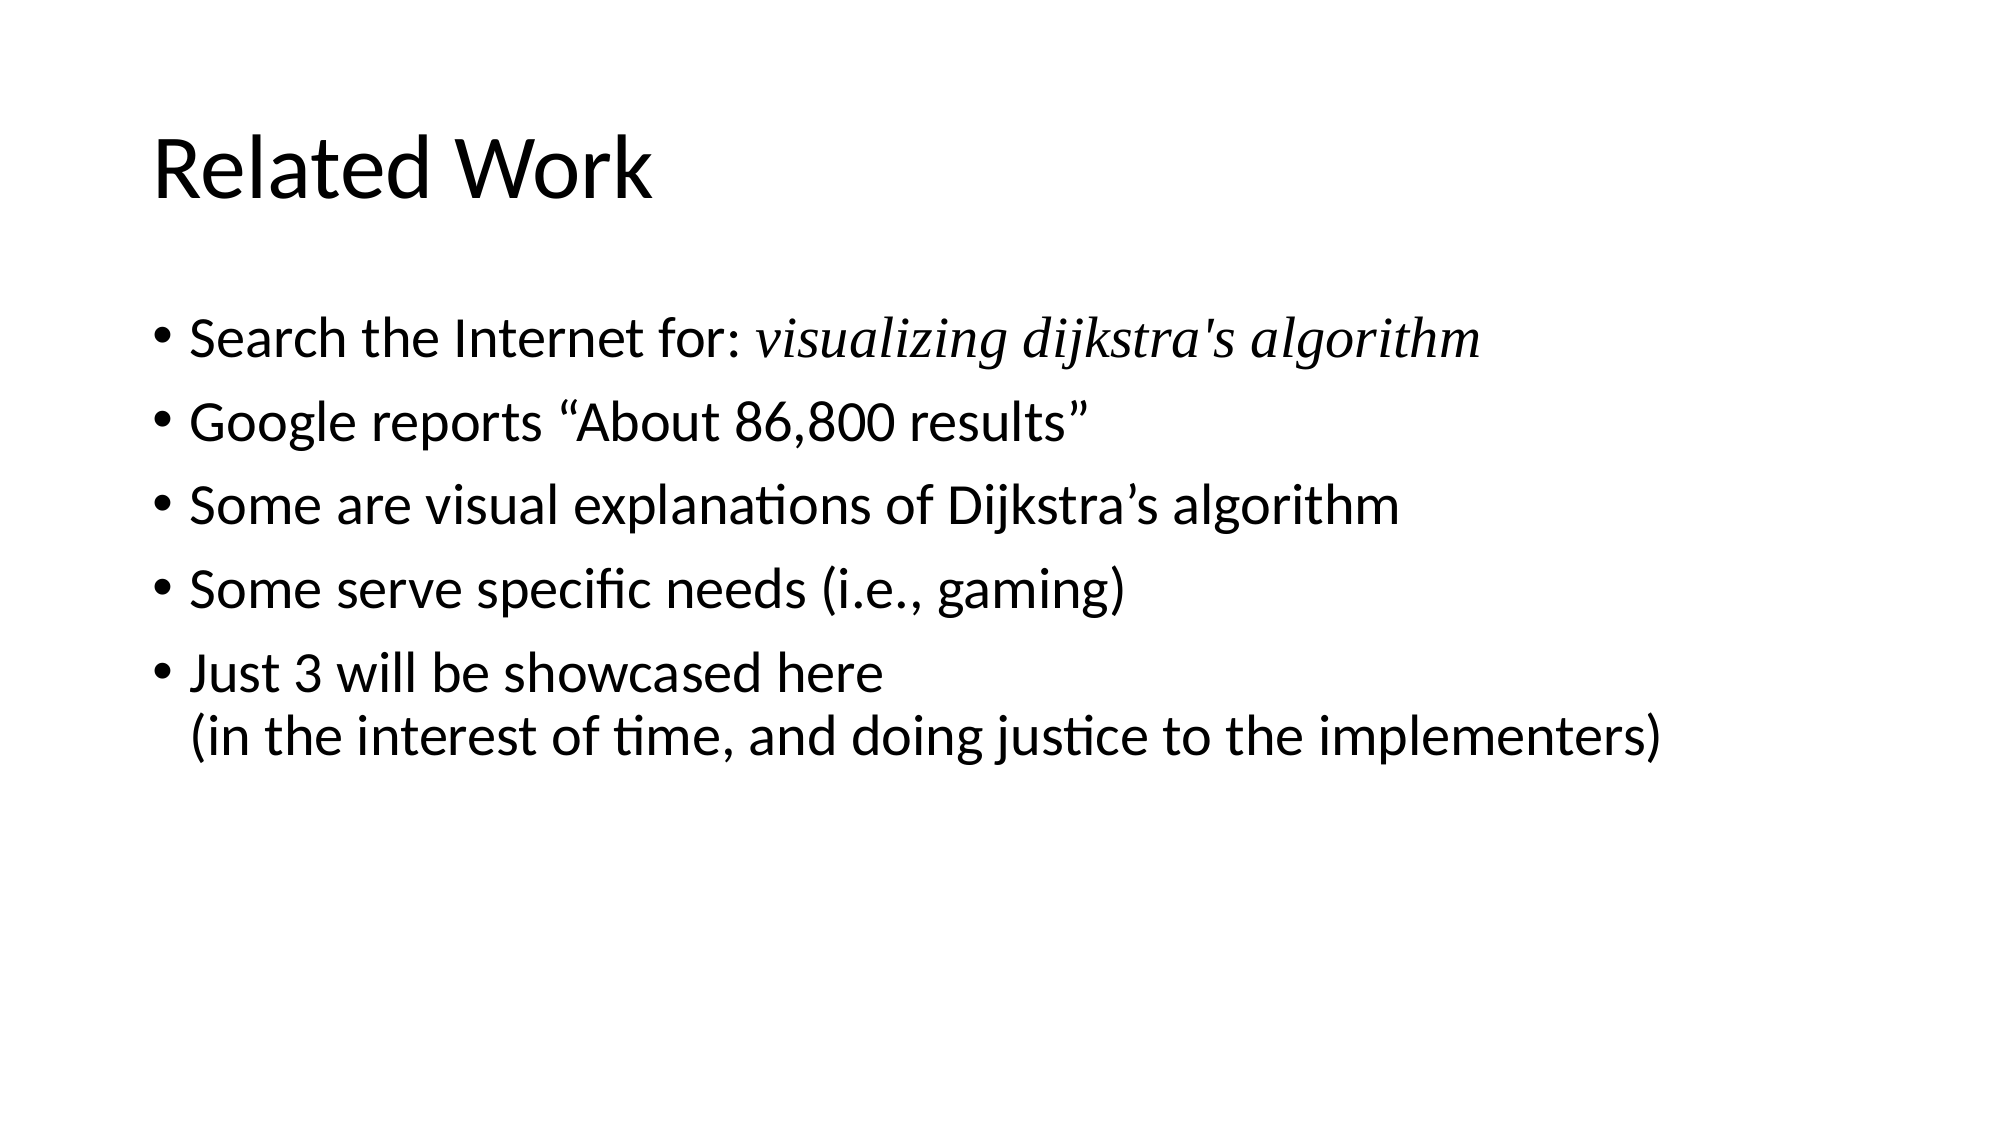

# Related Work
Search the Internet for: visualizing dijkstra's algorithm
Google reports “About 86,800 results”
Some are visual explanations of Dijkstra’s algorithm
Some serve specific needs (i.e., gaming)
Just 3 will be showcased here
(in the interest of time, and doing justice to the implementers)